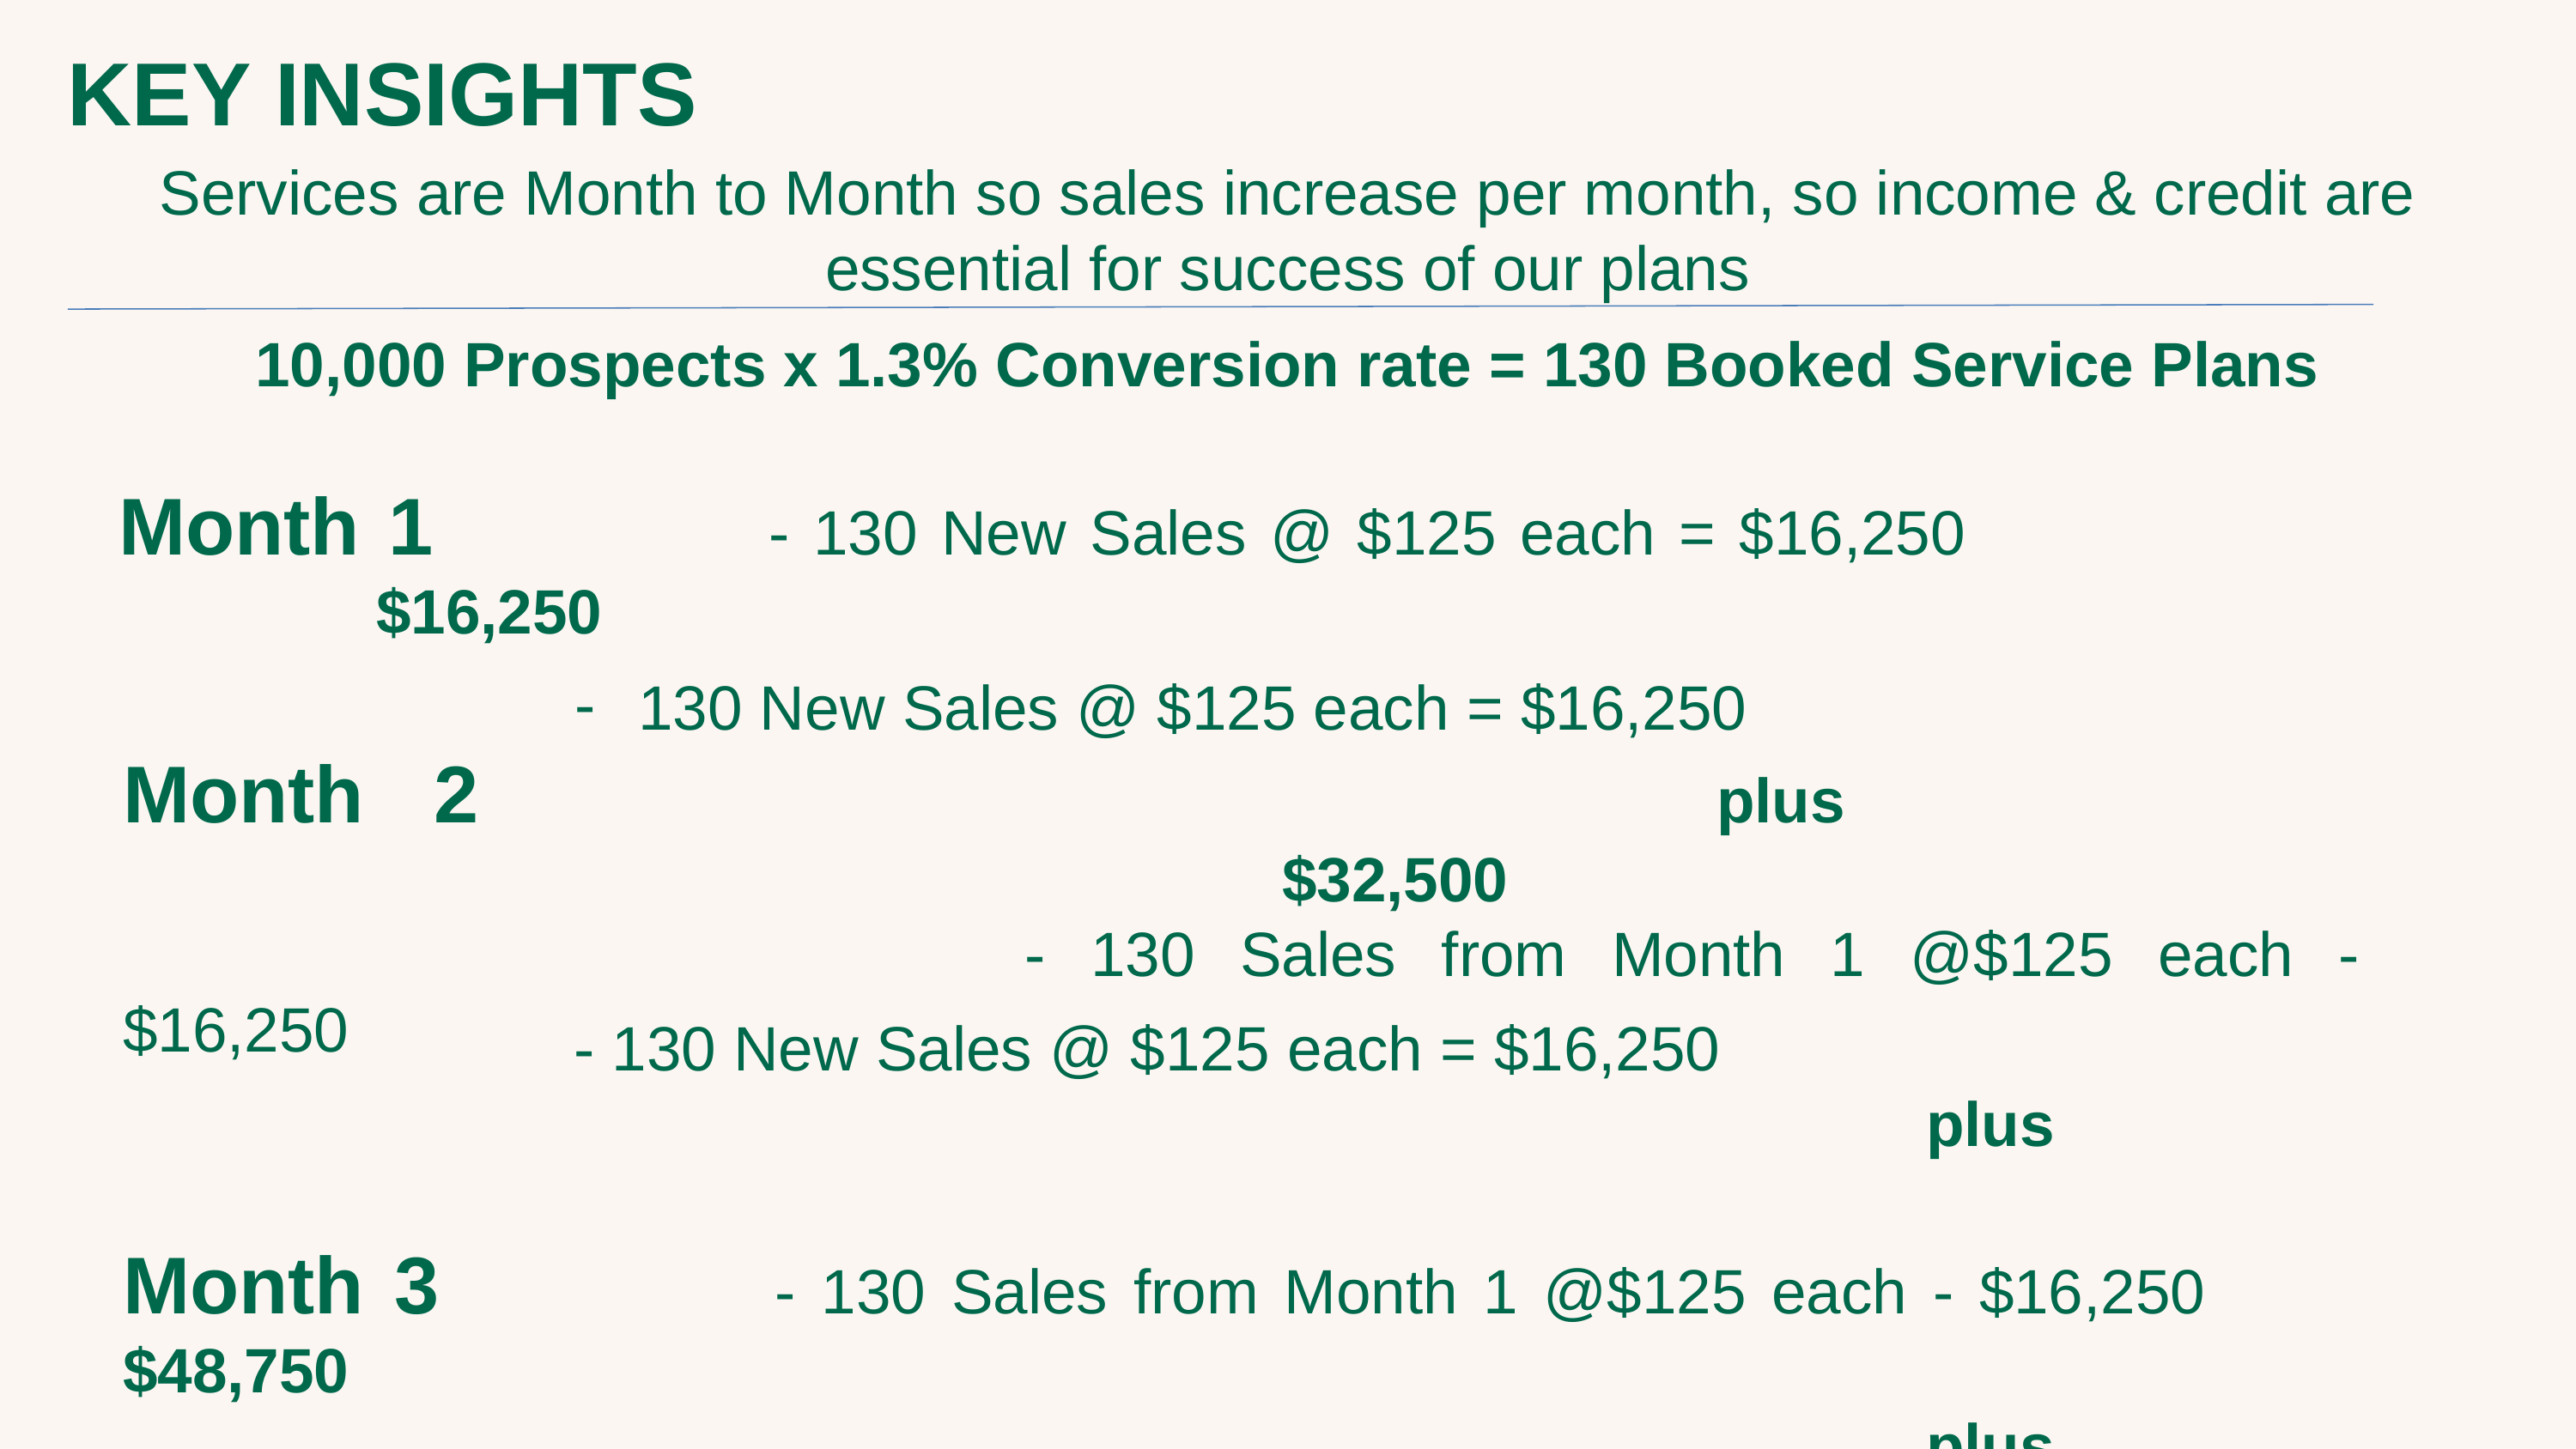

KEY INSIGHTS
Services are Month to Month so sales increase per month, so income & credit are essential for success of our plans

10,000 Prospects x 1.3% Conversion rate = 130 Booked Service Plans
Month 1			- 130 New Sales @ $125 each = $16,250						$16,250

130 New Sales @ $125 each = $16,250
Month 2										plus														$32,500
							- 130 Sales from Month 1 @$125 each - $16,250

- 130 New Sales @ $125 each = $16,250
														plus
Month 3			- 130 Sales from Month 1 @$125 each - $16,250 		$48,750
														plus
							- 130 Sales from Month 2 @$125 each - $16,250